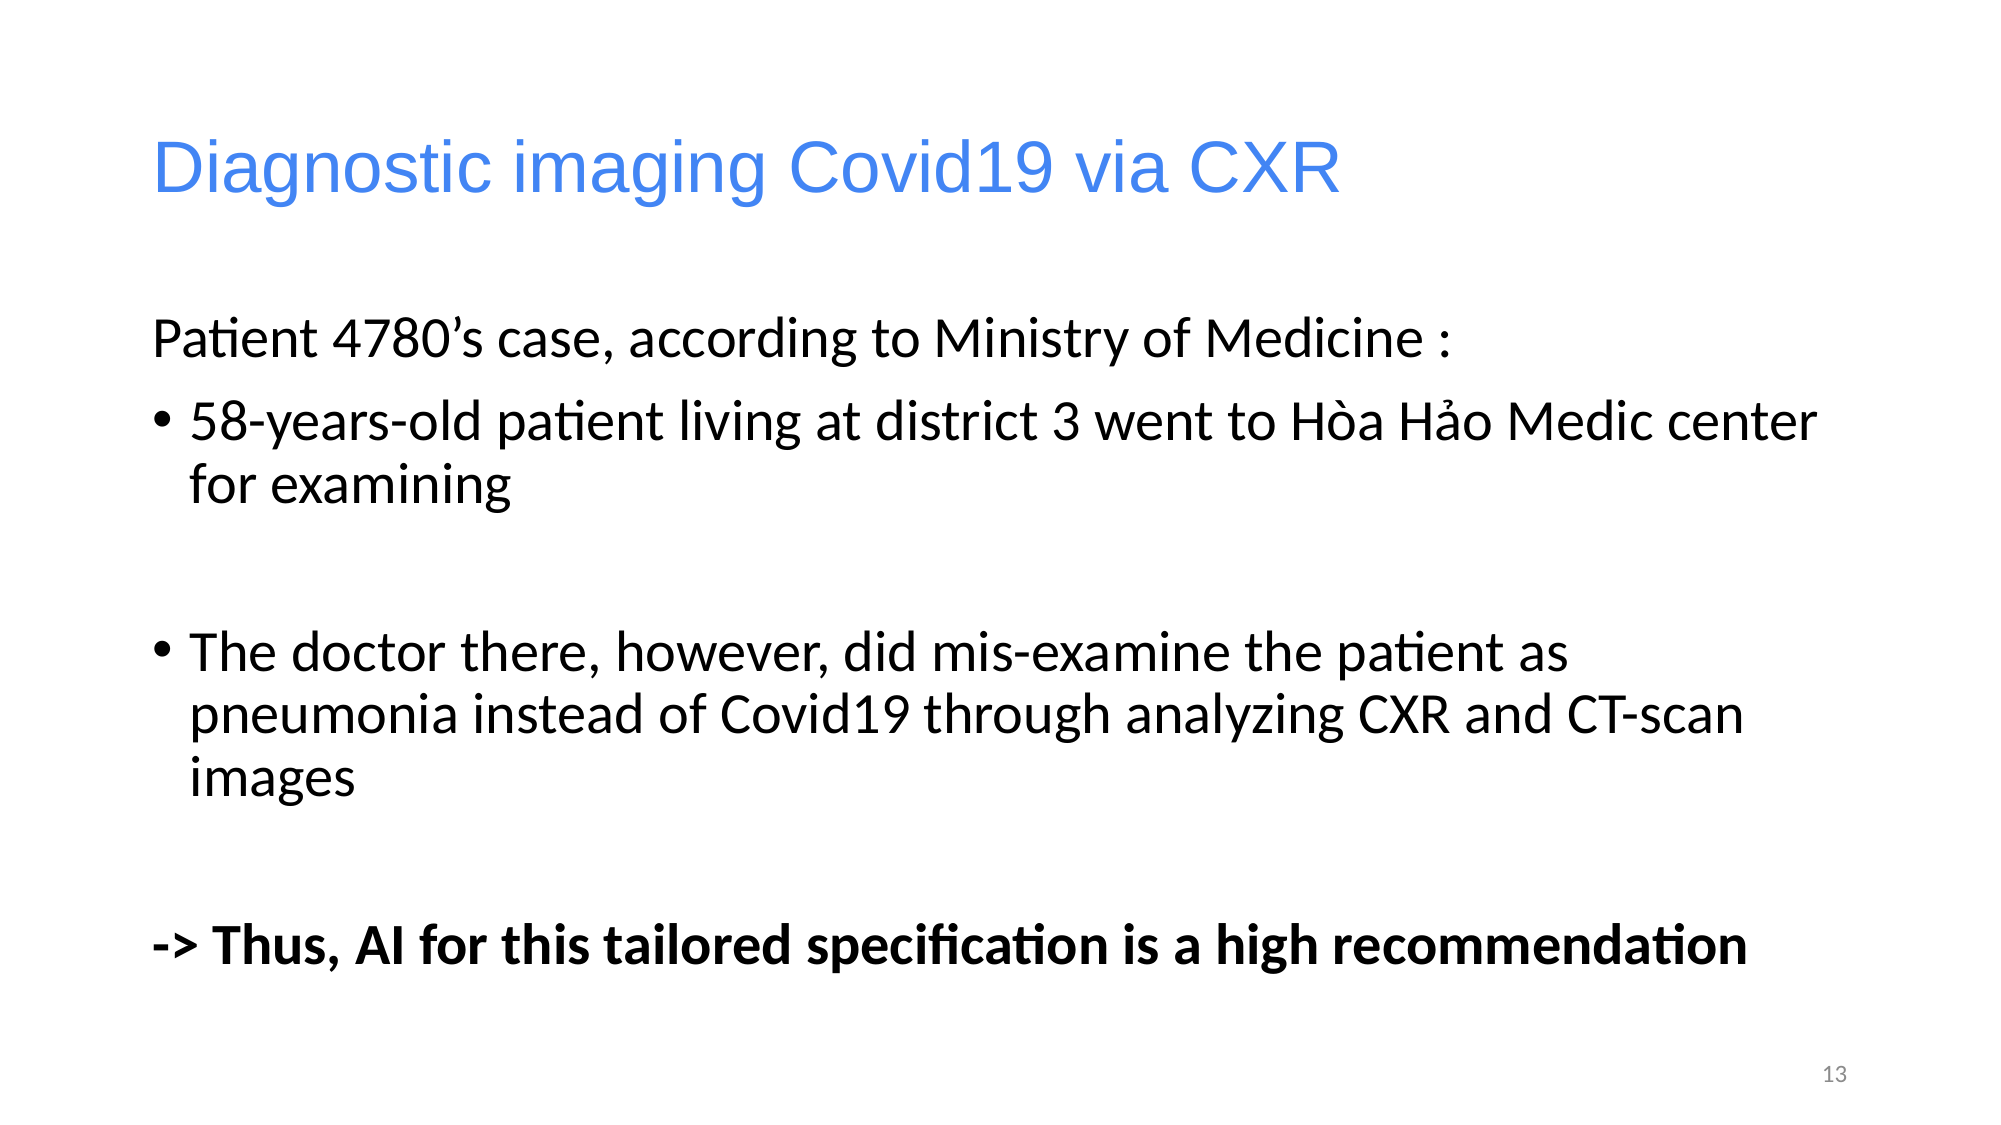

# Diagnostic imaging Covid19 via CXR
Patient 4780’s case, according to Ministry of Medicine :
58-years-old patient living at district 3 went to Hòa Hảo Medic center for examining

The doctor there, however, did mis-examine the patient as pneumonia instead of Covid19 through analyzing CXR and CT-scan images

-> Thus, AI for this tailored specification is a high recommendation

13